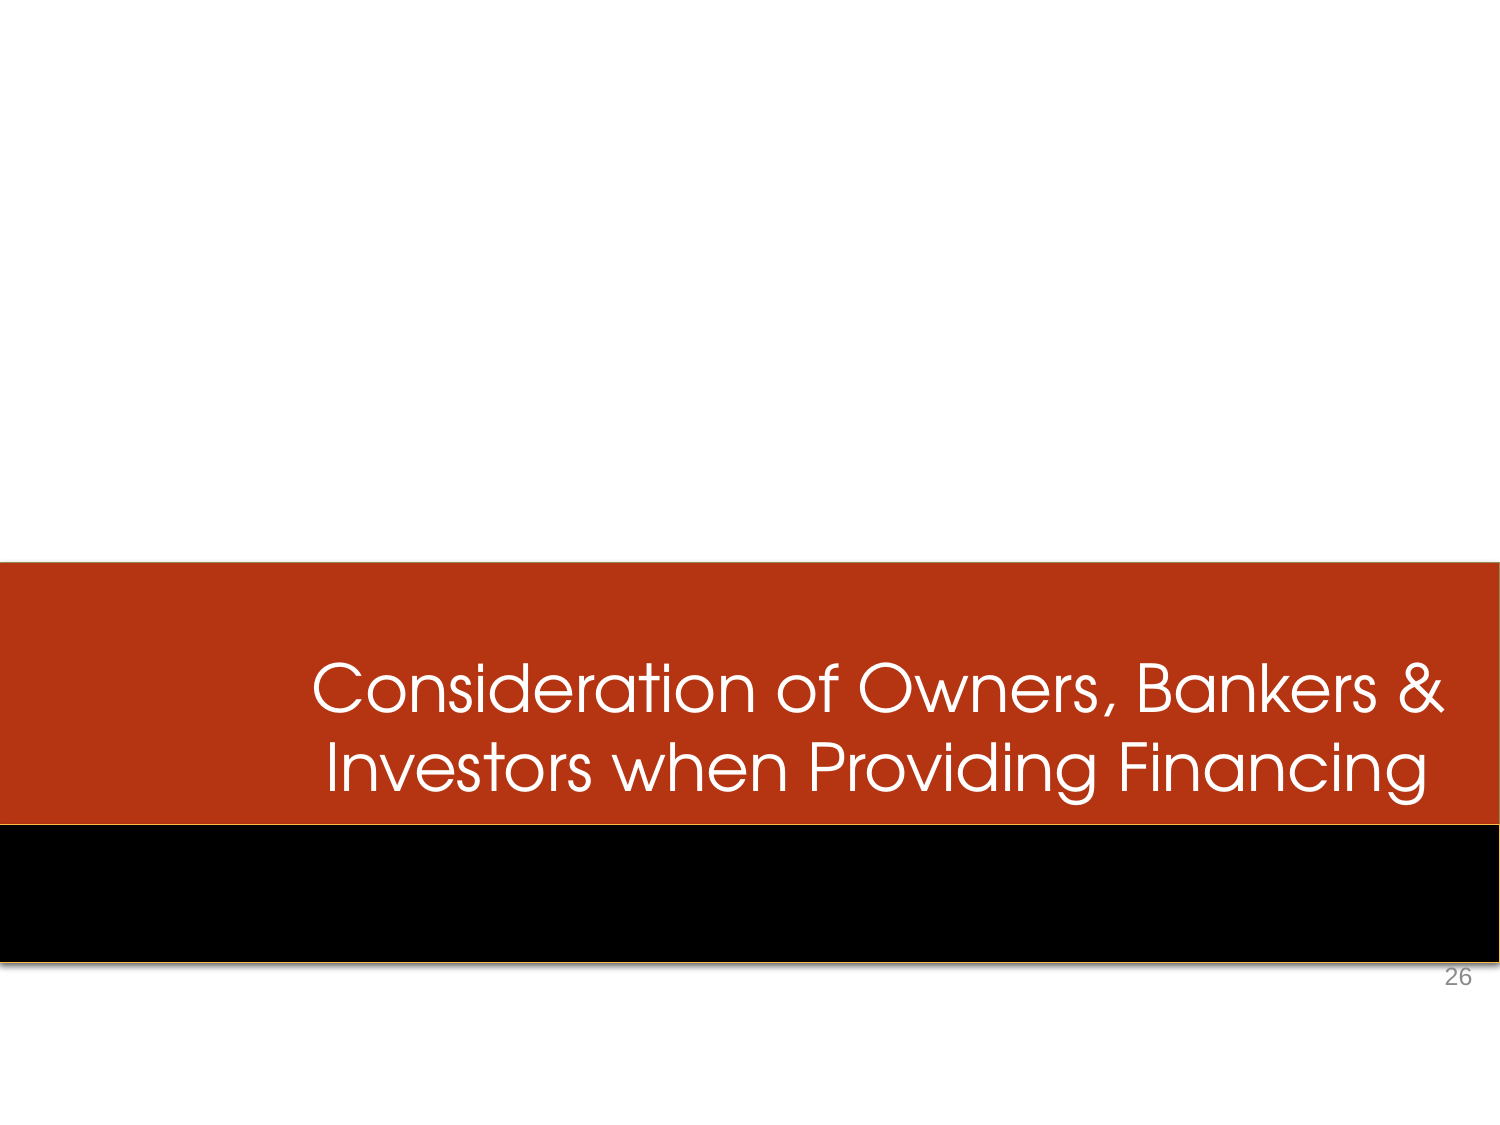

# Consideration of Owners, Bankers & Investors when Providing Financing

26